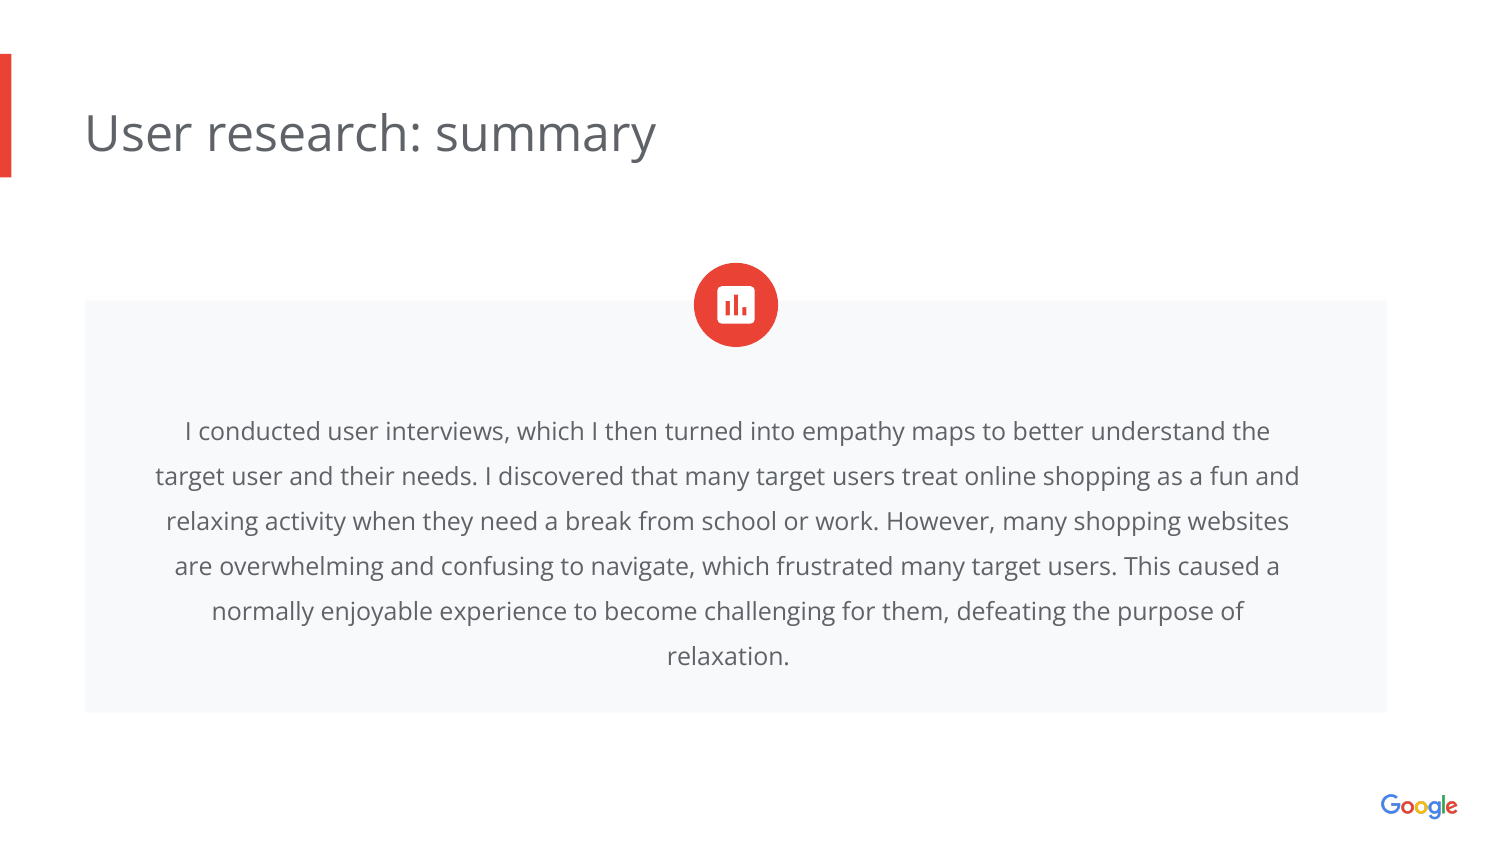

User research: summary

I conducted user interviews, which I then turned into empathy maps to better understand the target user and their needs. I discovered that many target users treat online shopping as a fun and relaxing activity when they need a break from school or work. However, many shopping websites are overwhelming and confusing to navigate, which frustrated many target users. This caused a normally enjoyable experience to become challenging for them, defeating the purpose of relaxation.